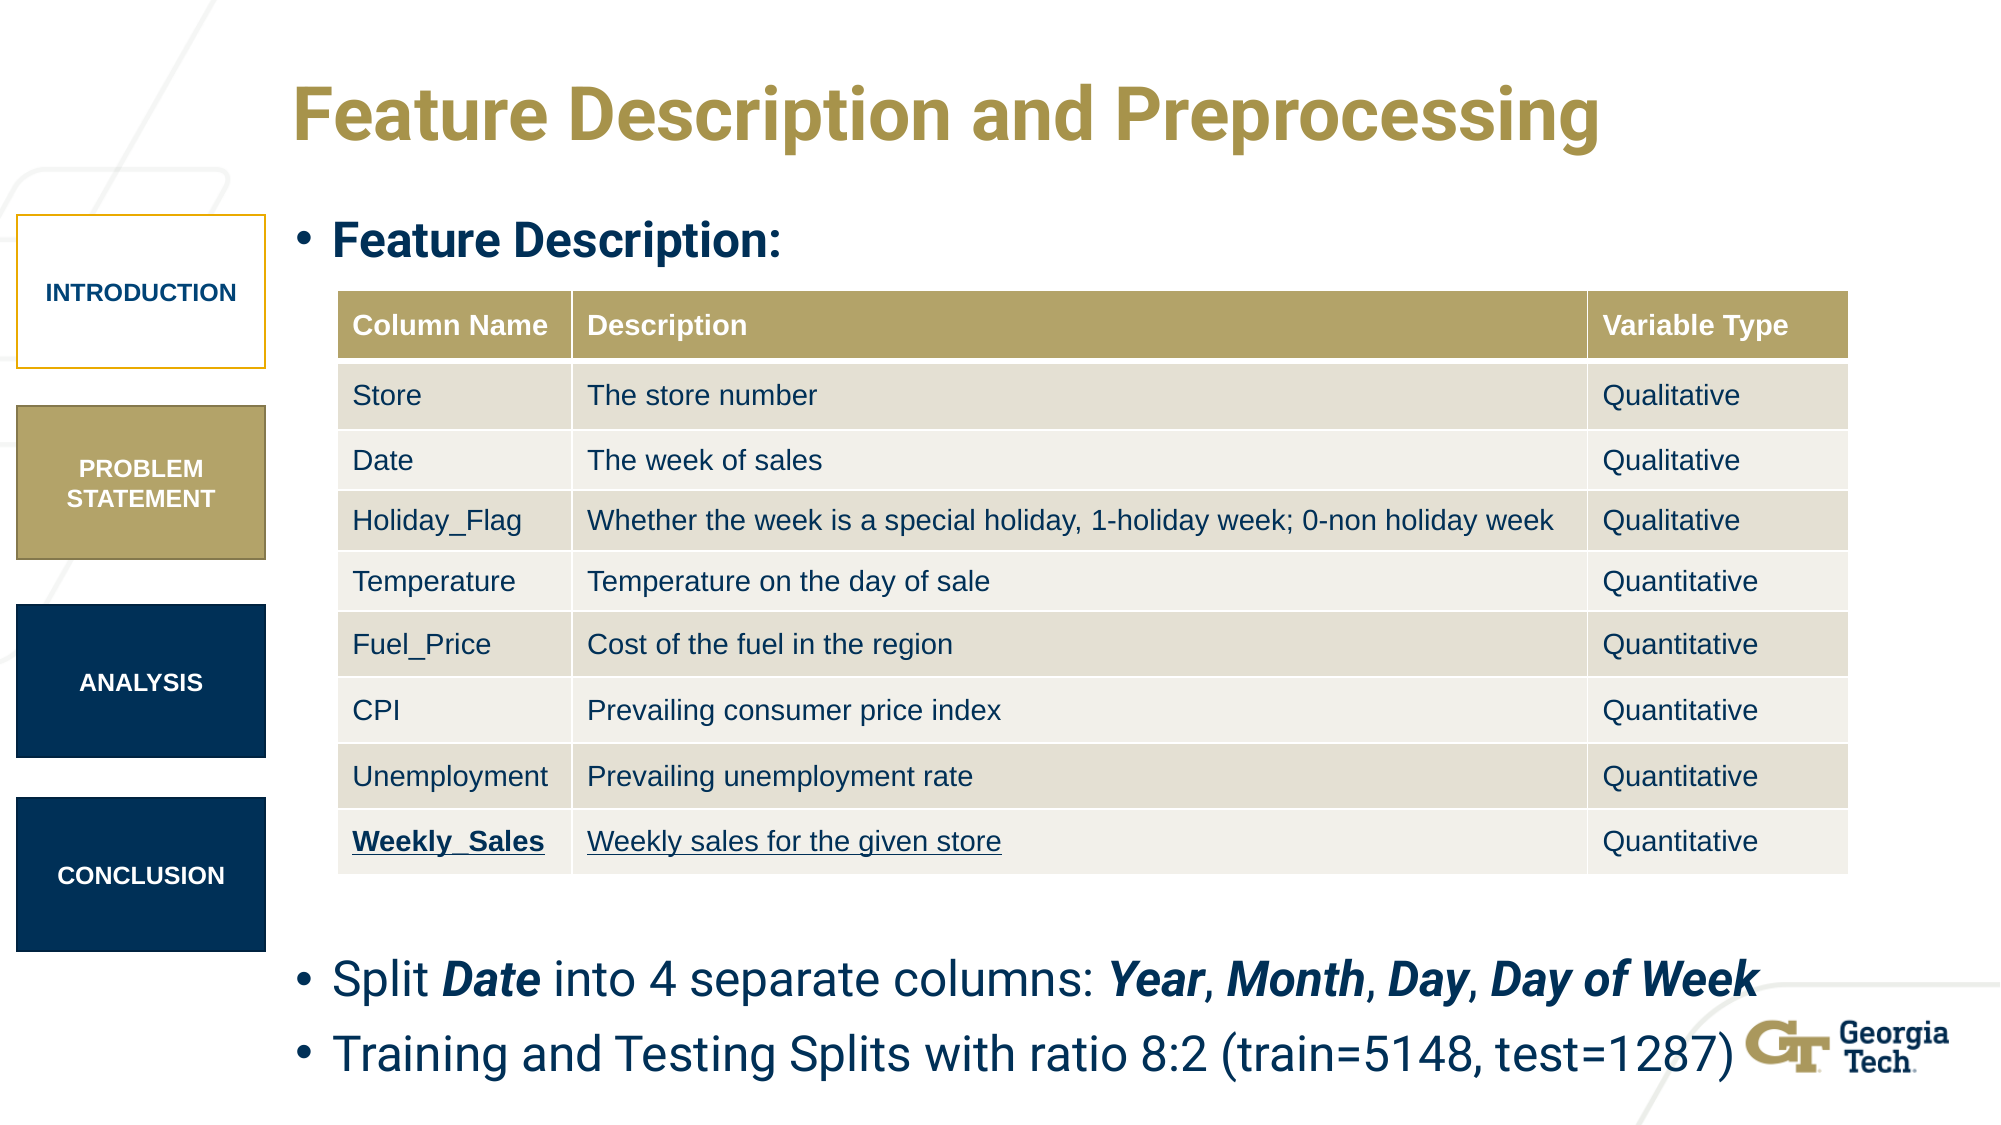

# Feature Description and Preprocessing
Feature Description:

Split Date into 4 separate columns: Year, Month, Day, Day of Week
Training and Testing Splits with ratio 8:2 (train=5148, test=1287)

INTRODUCTION
| Column Name | Description | Variable Type |
| --- | --- | --- |
| Store | The store number | Qualitative |
| Date | The week of sales | Qualitative |
| Holiday\_Flag | Whether the week is a special holiday, 1-holiday week; 0-non holiday week | Qualitative |
| Temperature | Temperature on the day of sale | Quantitative |
| Fuel\_Price | Cost of the fuel in the region | Quantitative |
| CPI | Prevailing consumer price index | Quantitative |
| Unemployment | Prevailing unemployment rate | Quantitative |
| Weekly\_Sales | Weekly sales for the given store | Quantitative |
PROBLEM STATEMENT
ANALYSIS
CONCLUSION